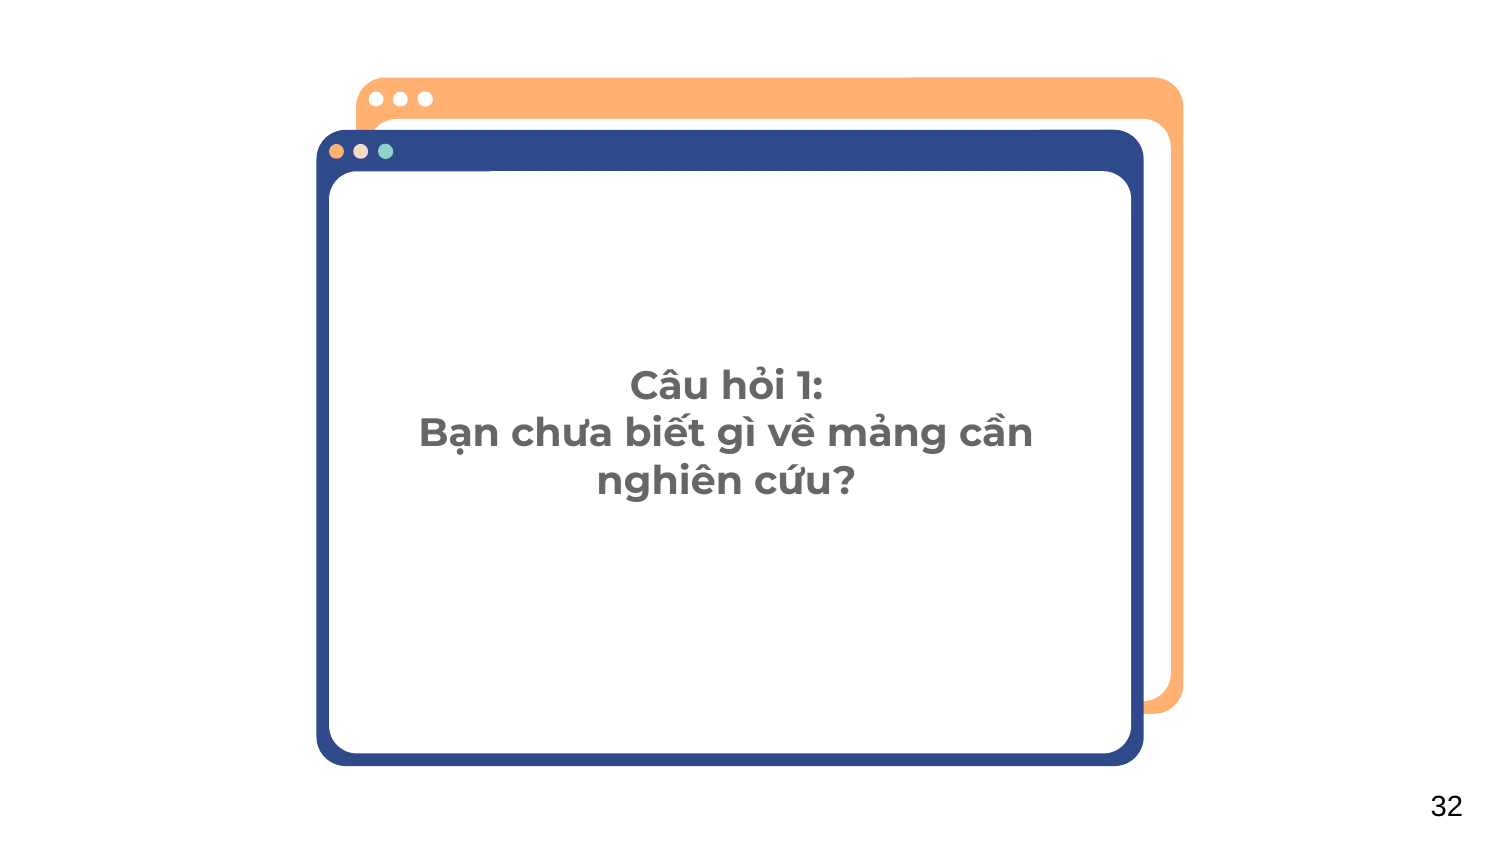

Câu hỏi 1:
Bạn chưa biết gì về mảng cần nghiên cứu?
32